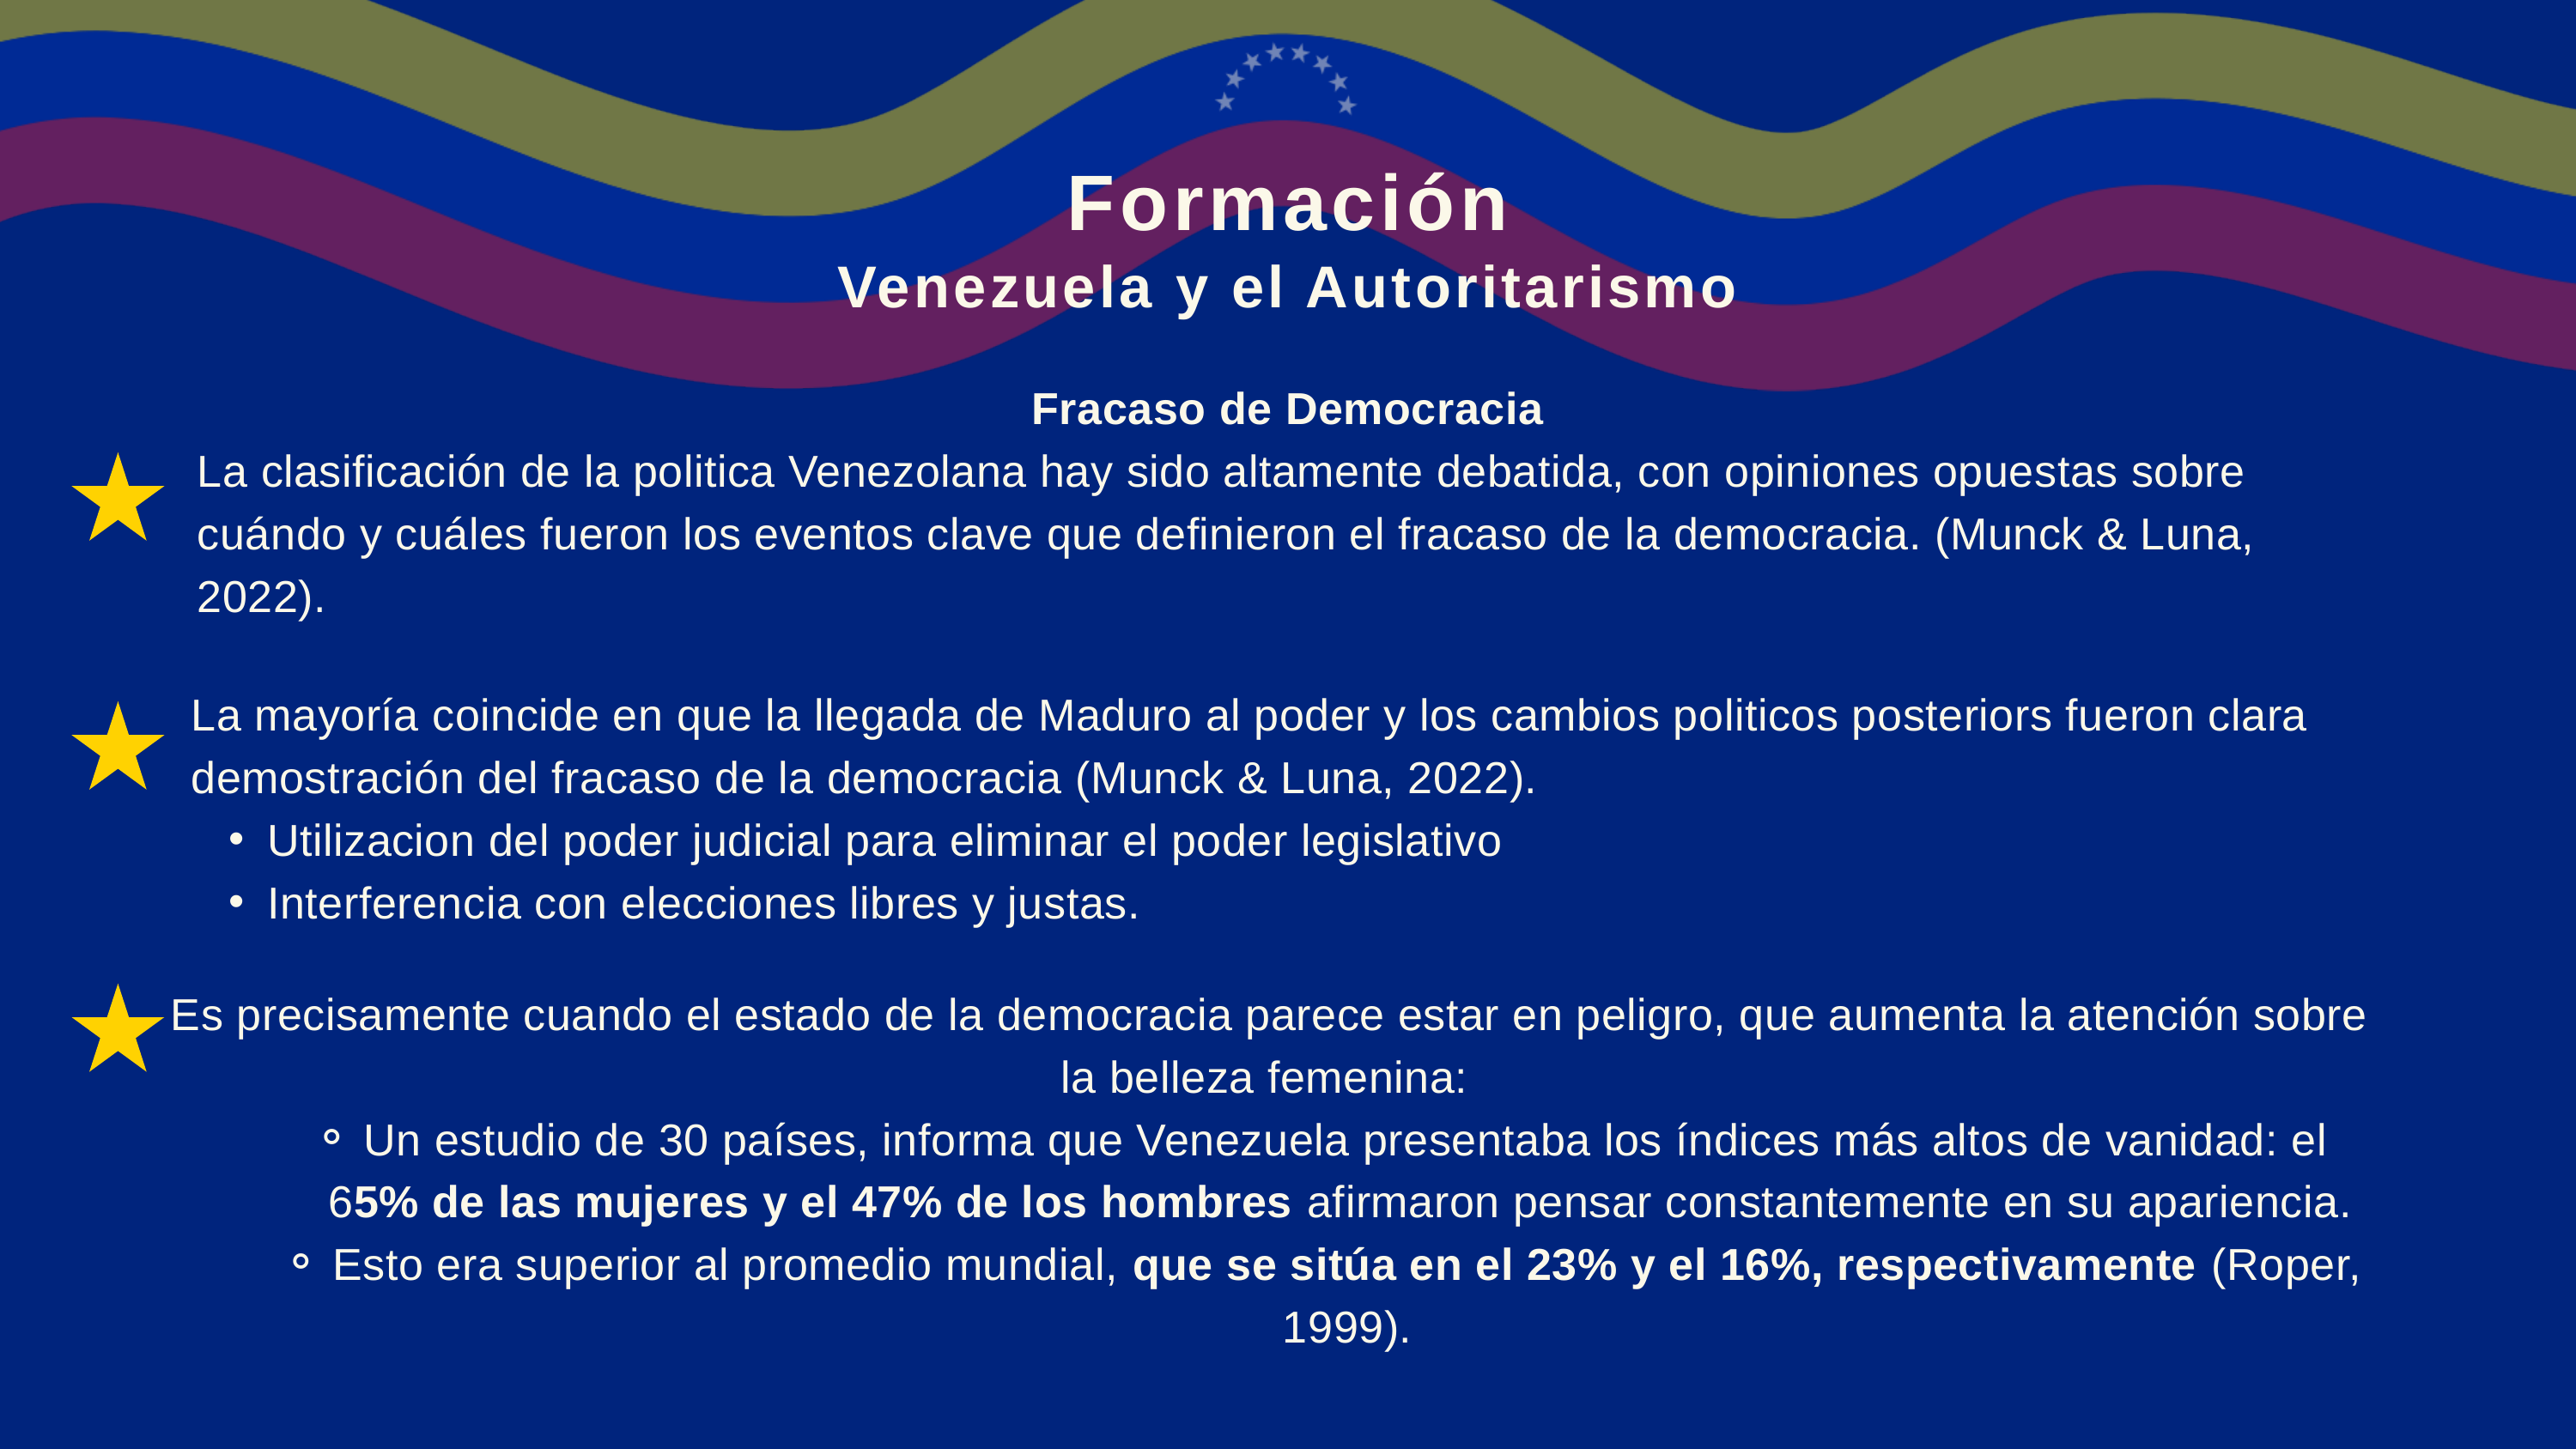

Formación
Venezuela y el Autoritarismo
Fracaso de Democracia
La clasificación de la politica Venezolana hay sido altamente debatida, con opiniones opuestas sobre cuándo y cuáles fueron los eventos clave que definieron el fracaso de la democracia. (Munck & Luna, 2022).

La mayoría coincide en que la llegada de Maduro al poder y los cambios politicos posteriors fueron clara demostración del fracaso de la democracia (Munck & Luna, 2022).
Utilizacion del poder judicial para eliminar el poder legislativo
Interferencia con elecciones libres y justas.

Es precisamente cuando el estado de la democracia parece estar en peligro, que aumenta la atención sobre la belleza femenina:
Un estudio de 30 países, informa que Venezuela presentaba los índices más altos de vanidad: el 65% de las mujeres y el 47% de los hombres afirmaron pensar constantemente en su apariencia.
Esto era superior al promedio mundial, que se sitúa en el 23% y el 16%, respectivamente (Roper, 1999).